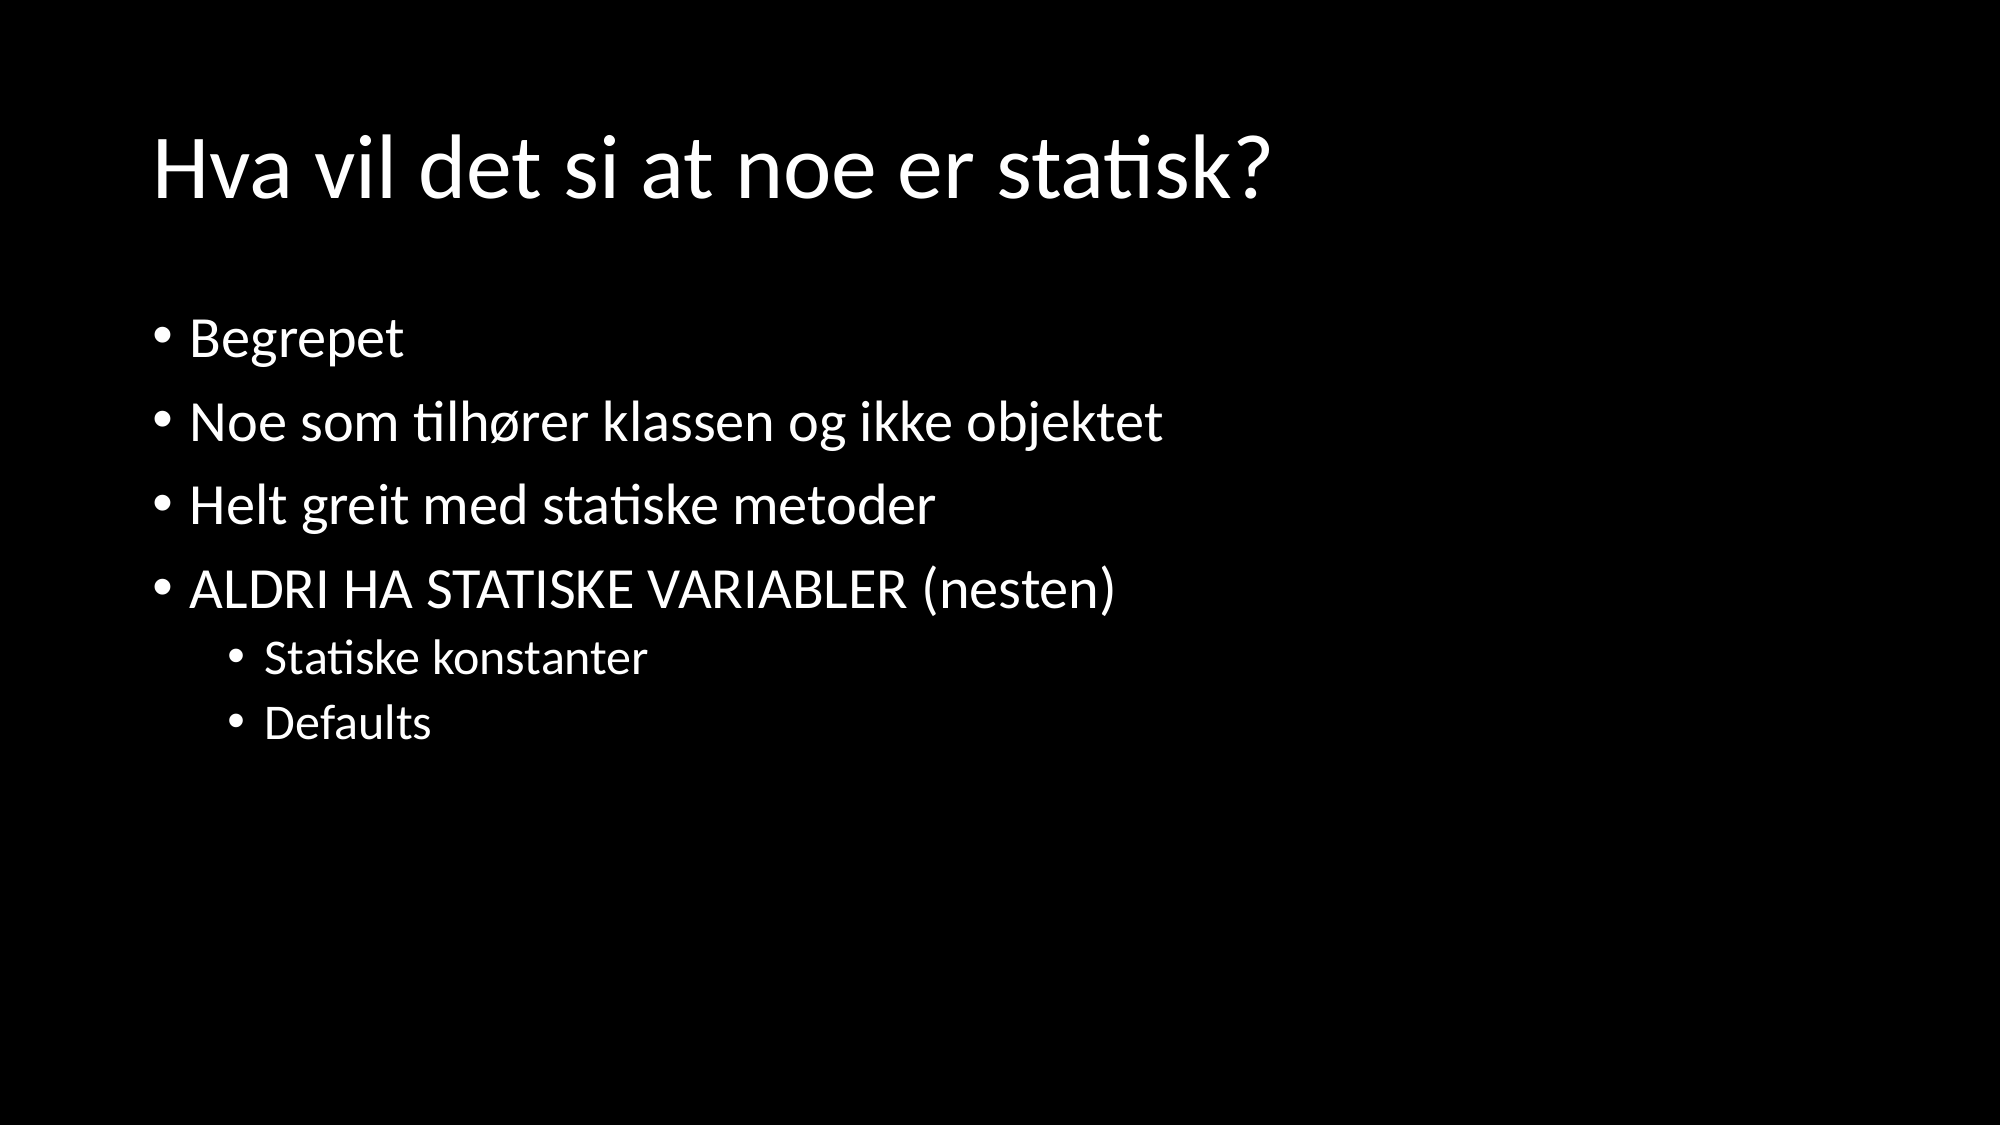

# Hva vil det si at noe er statisk?
Begrepet
Noe som tilhører klassen og ikke objektet
Helt greit med statiske metoder
ALDRI HA STATISKE VARIABLER (nesten)
Statiske konstanter
Defaults